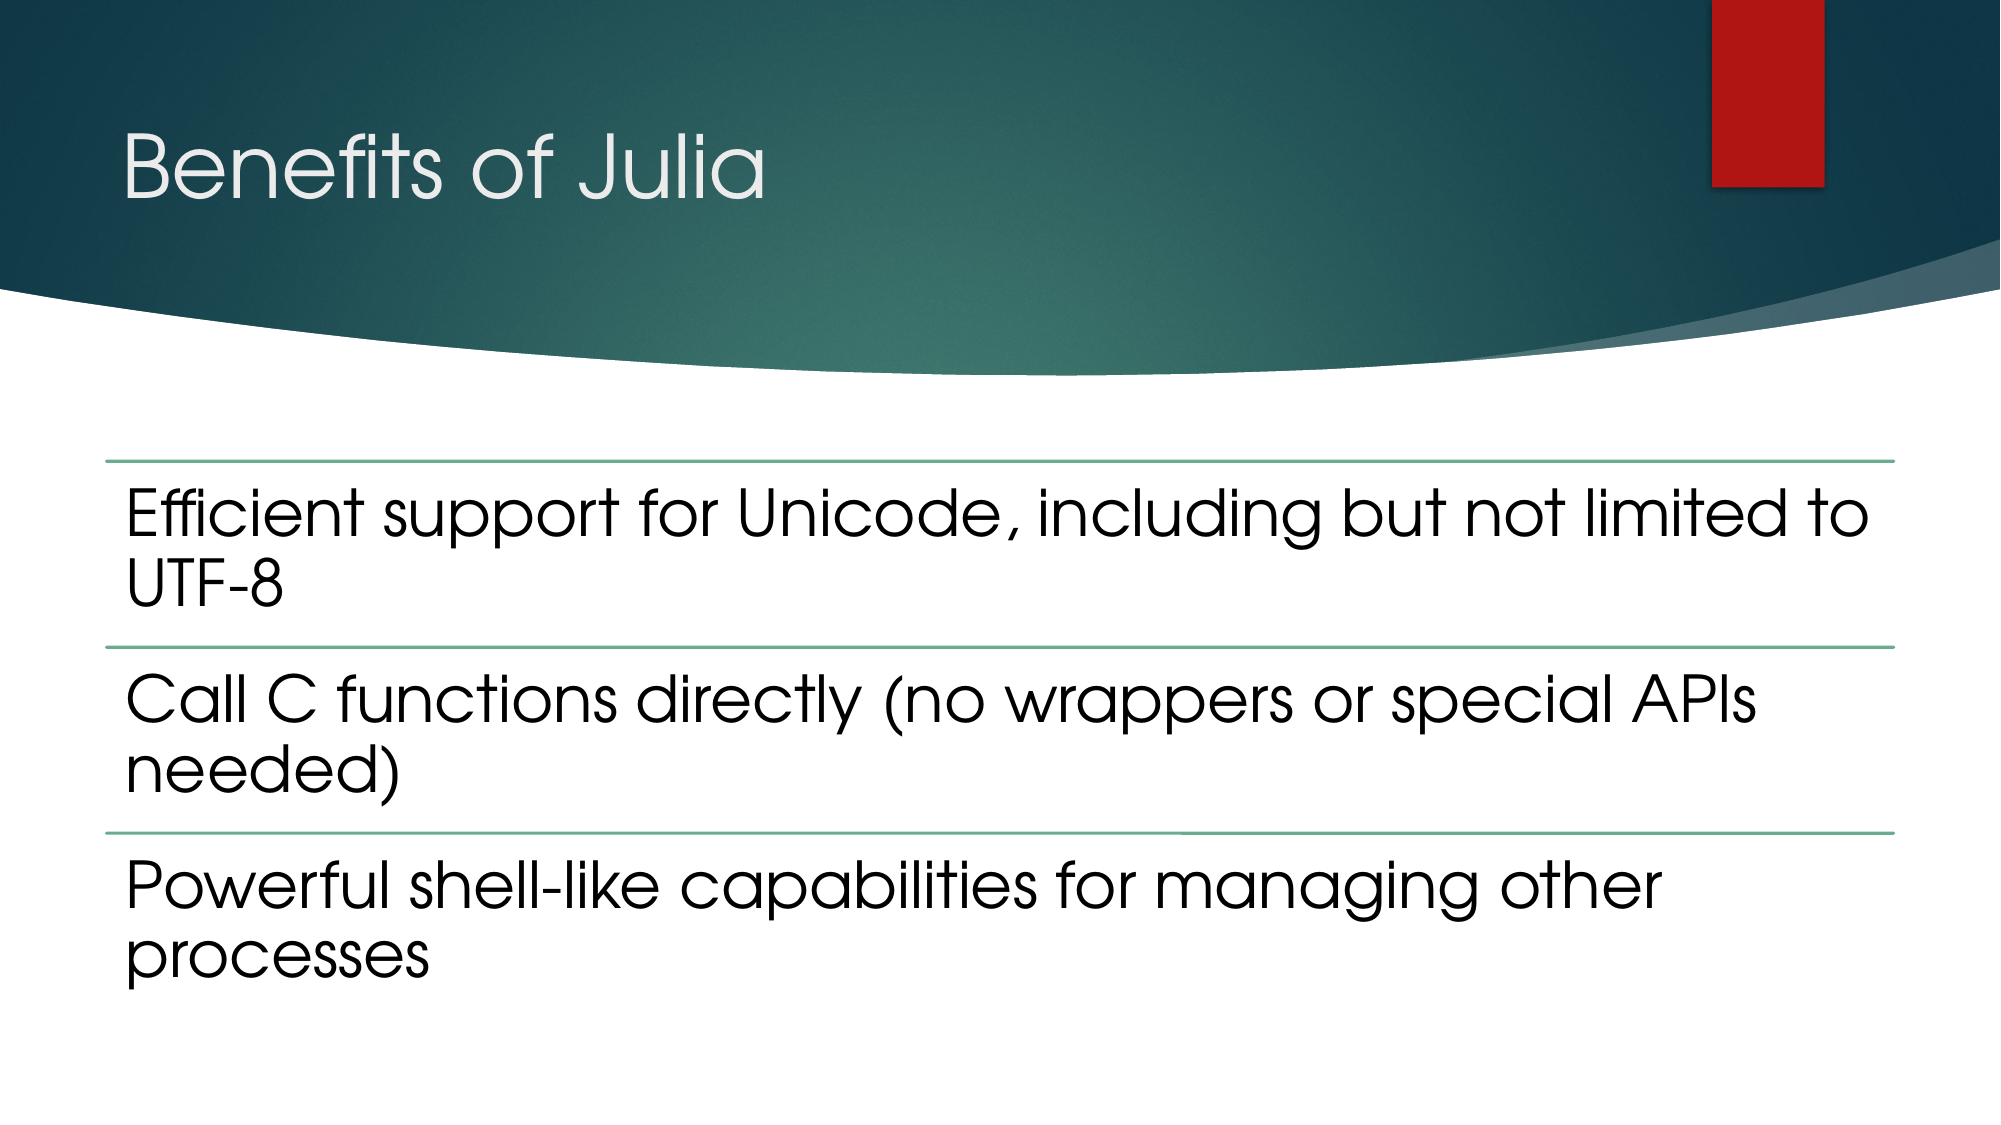

# Benefits of Julia

Efficient support for Unicode, including but not limited to UTF-8
Call C functions directly (no wrappers or special APIs needed)
Powerful shell-like capabilities for managing other processes